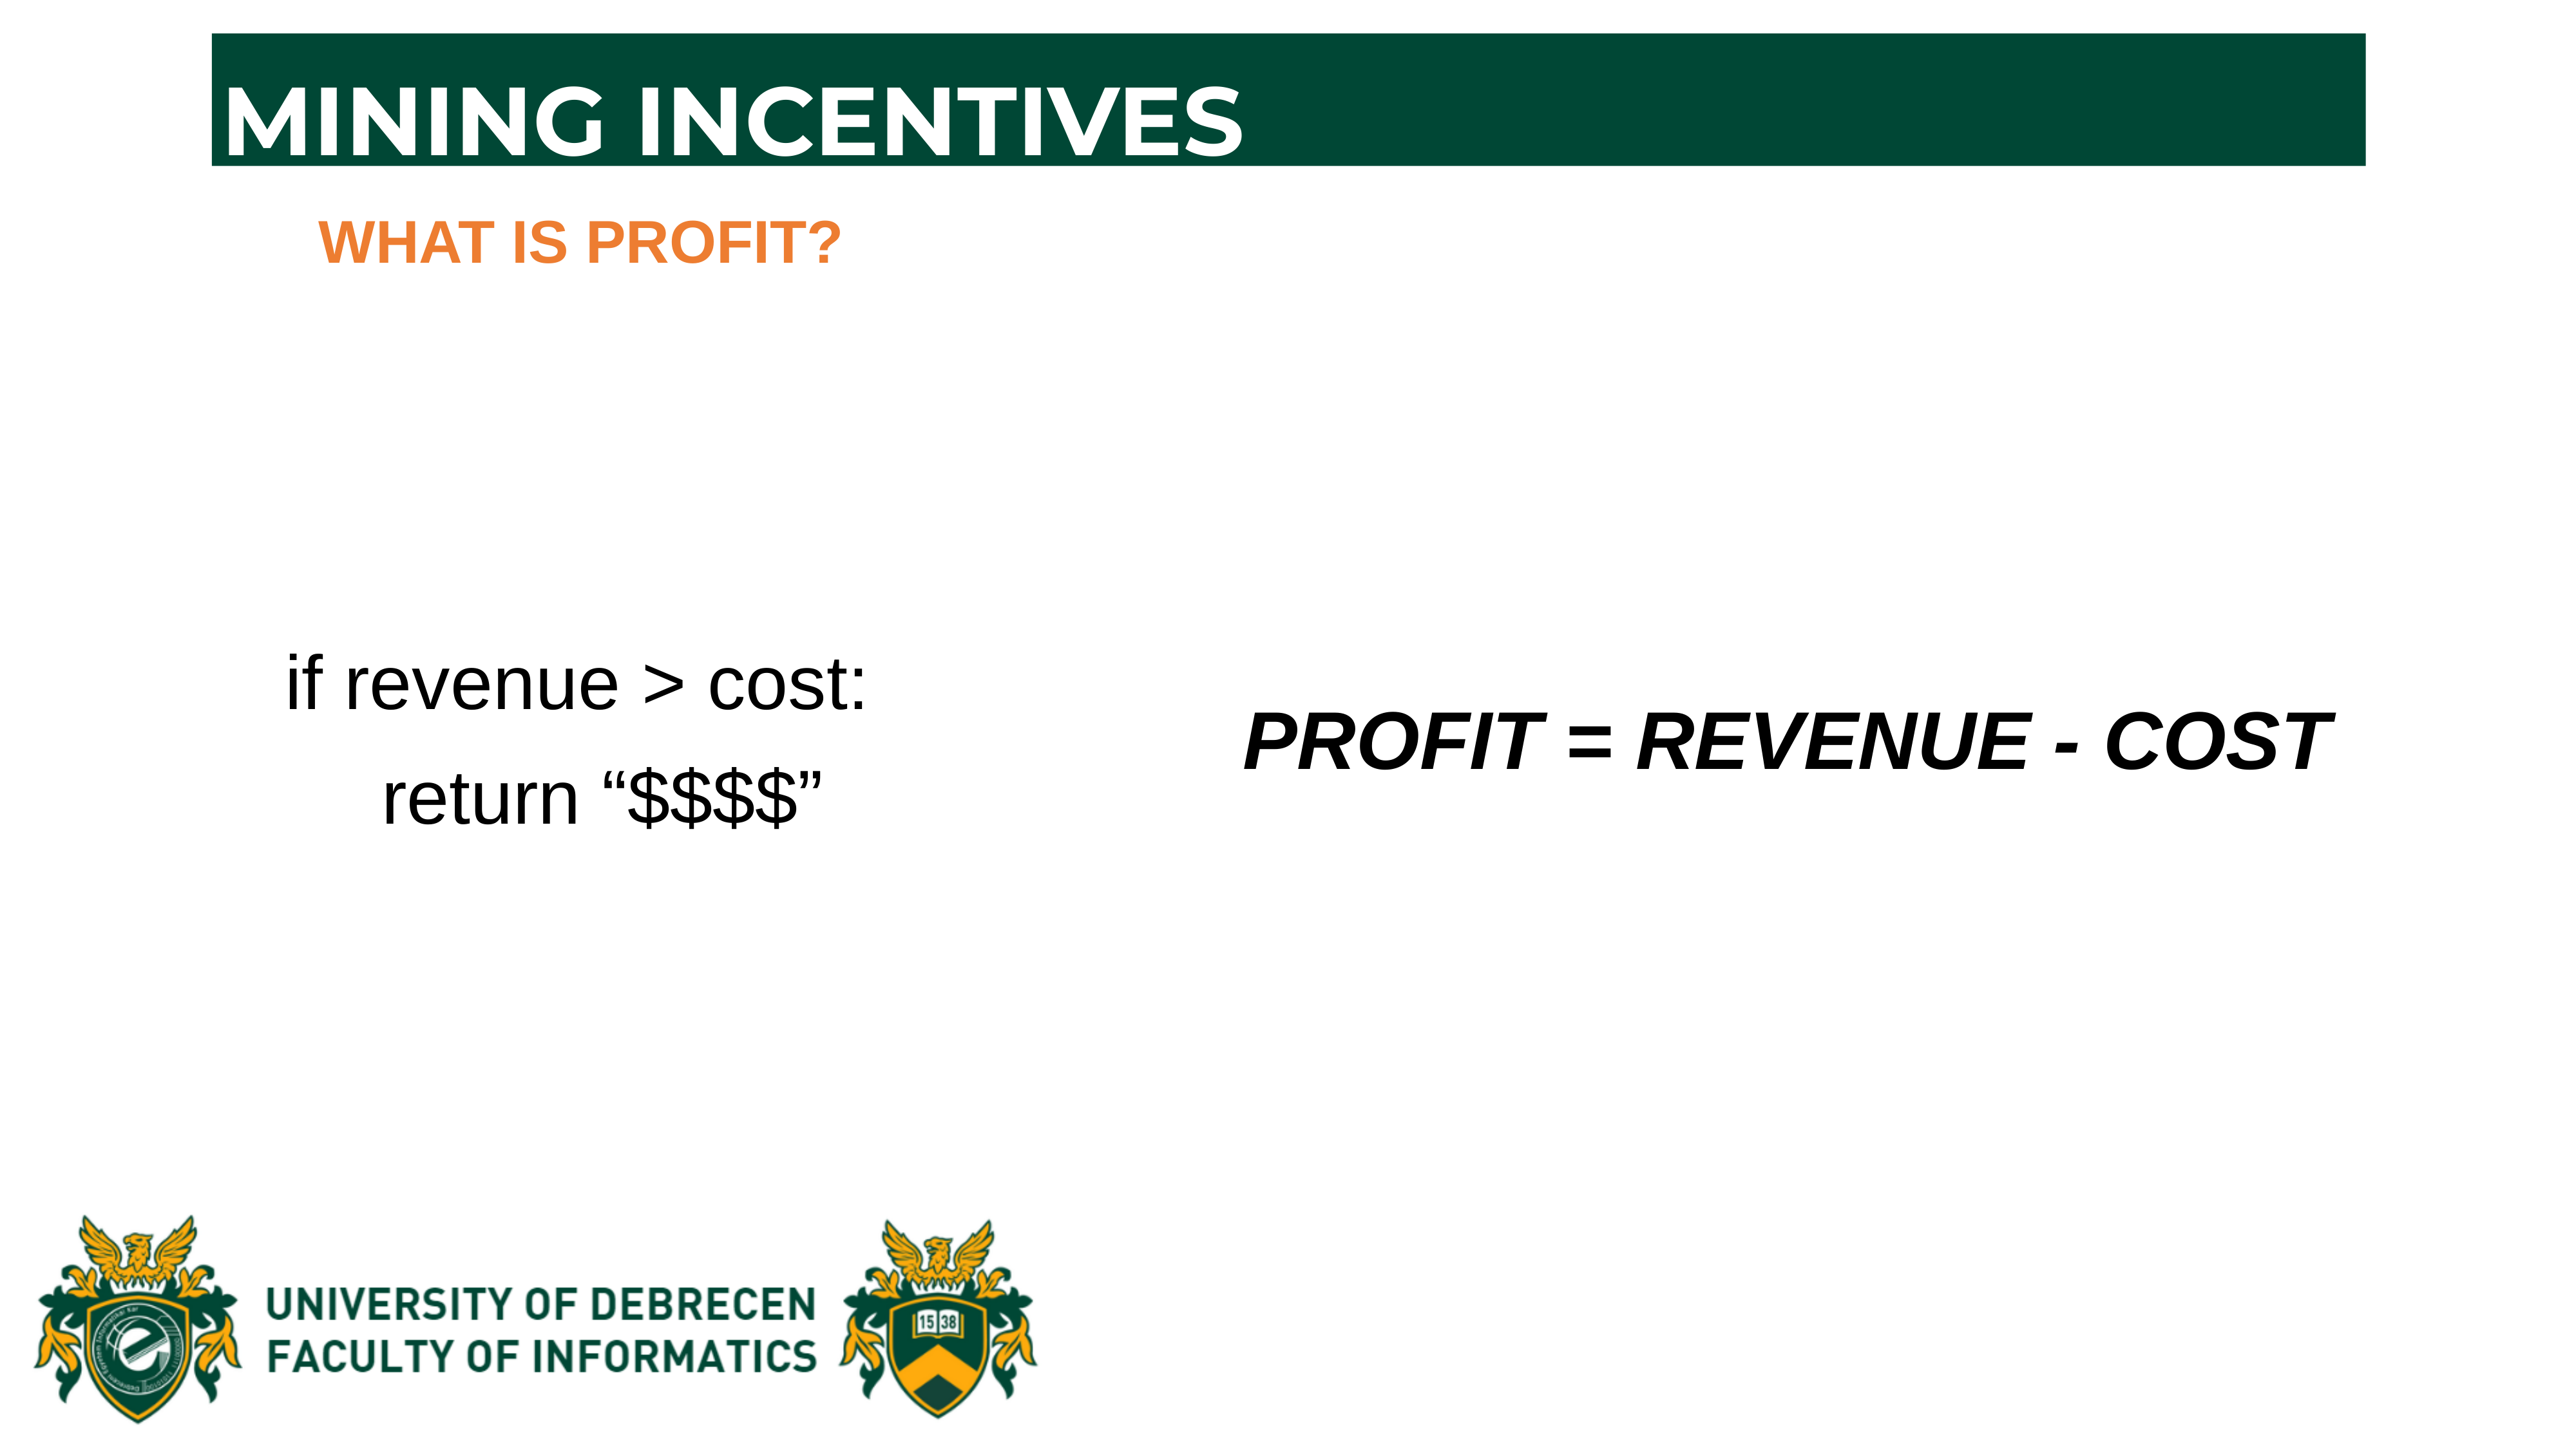

MINING INCENTIVES
WHAT IS PROFIT?
PROFIT = REVENUE - COST
if revenue > cost:
	return “$$$$”